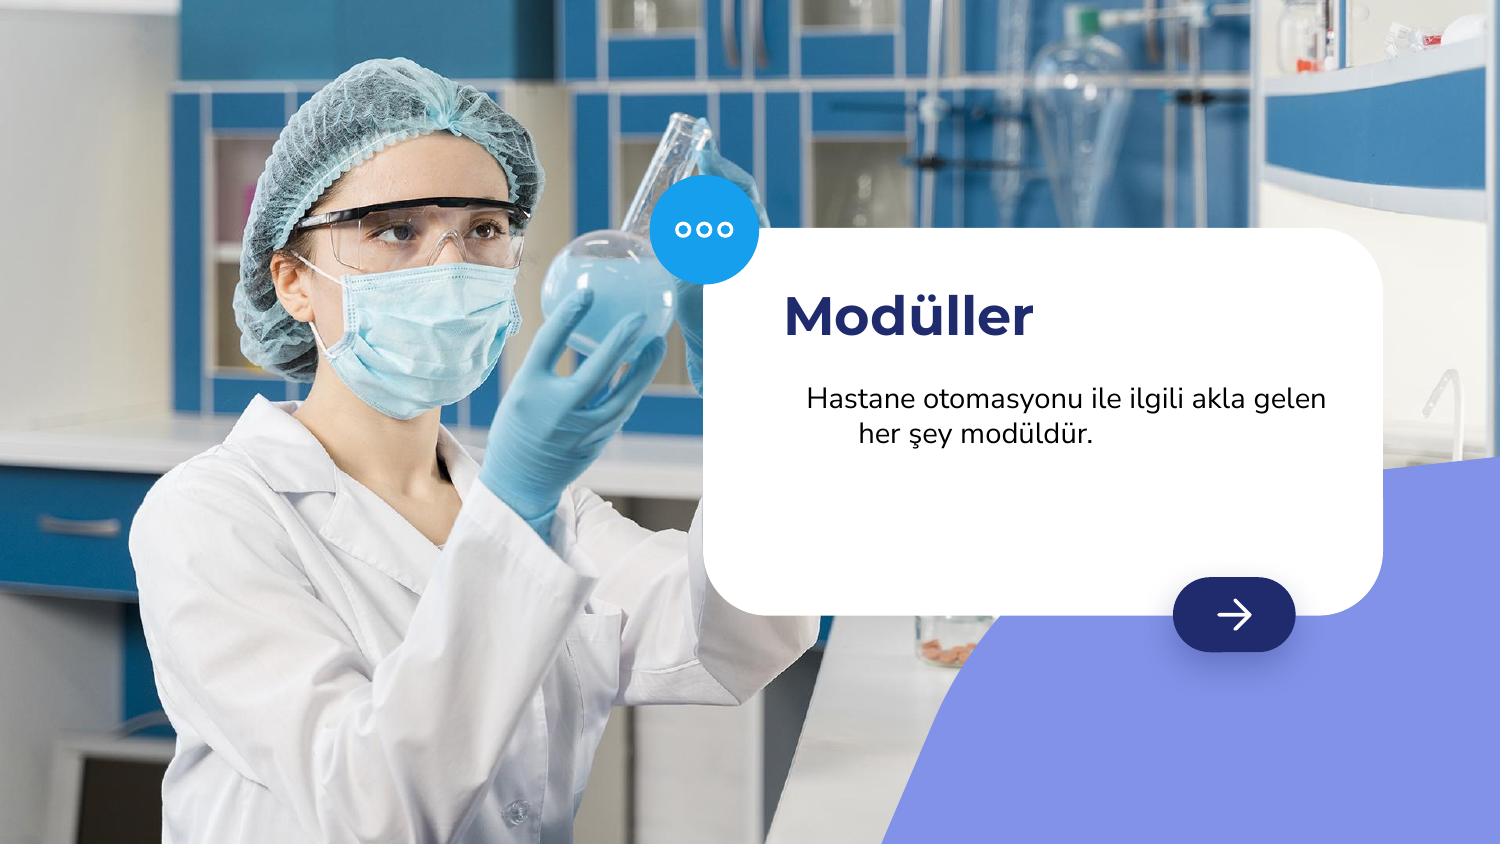

# Modüller
Hastane otomasyonu ile ilgili akla gelen her şey modüldür.